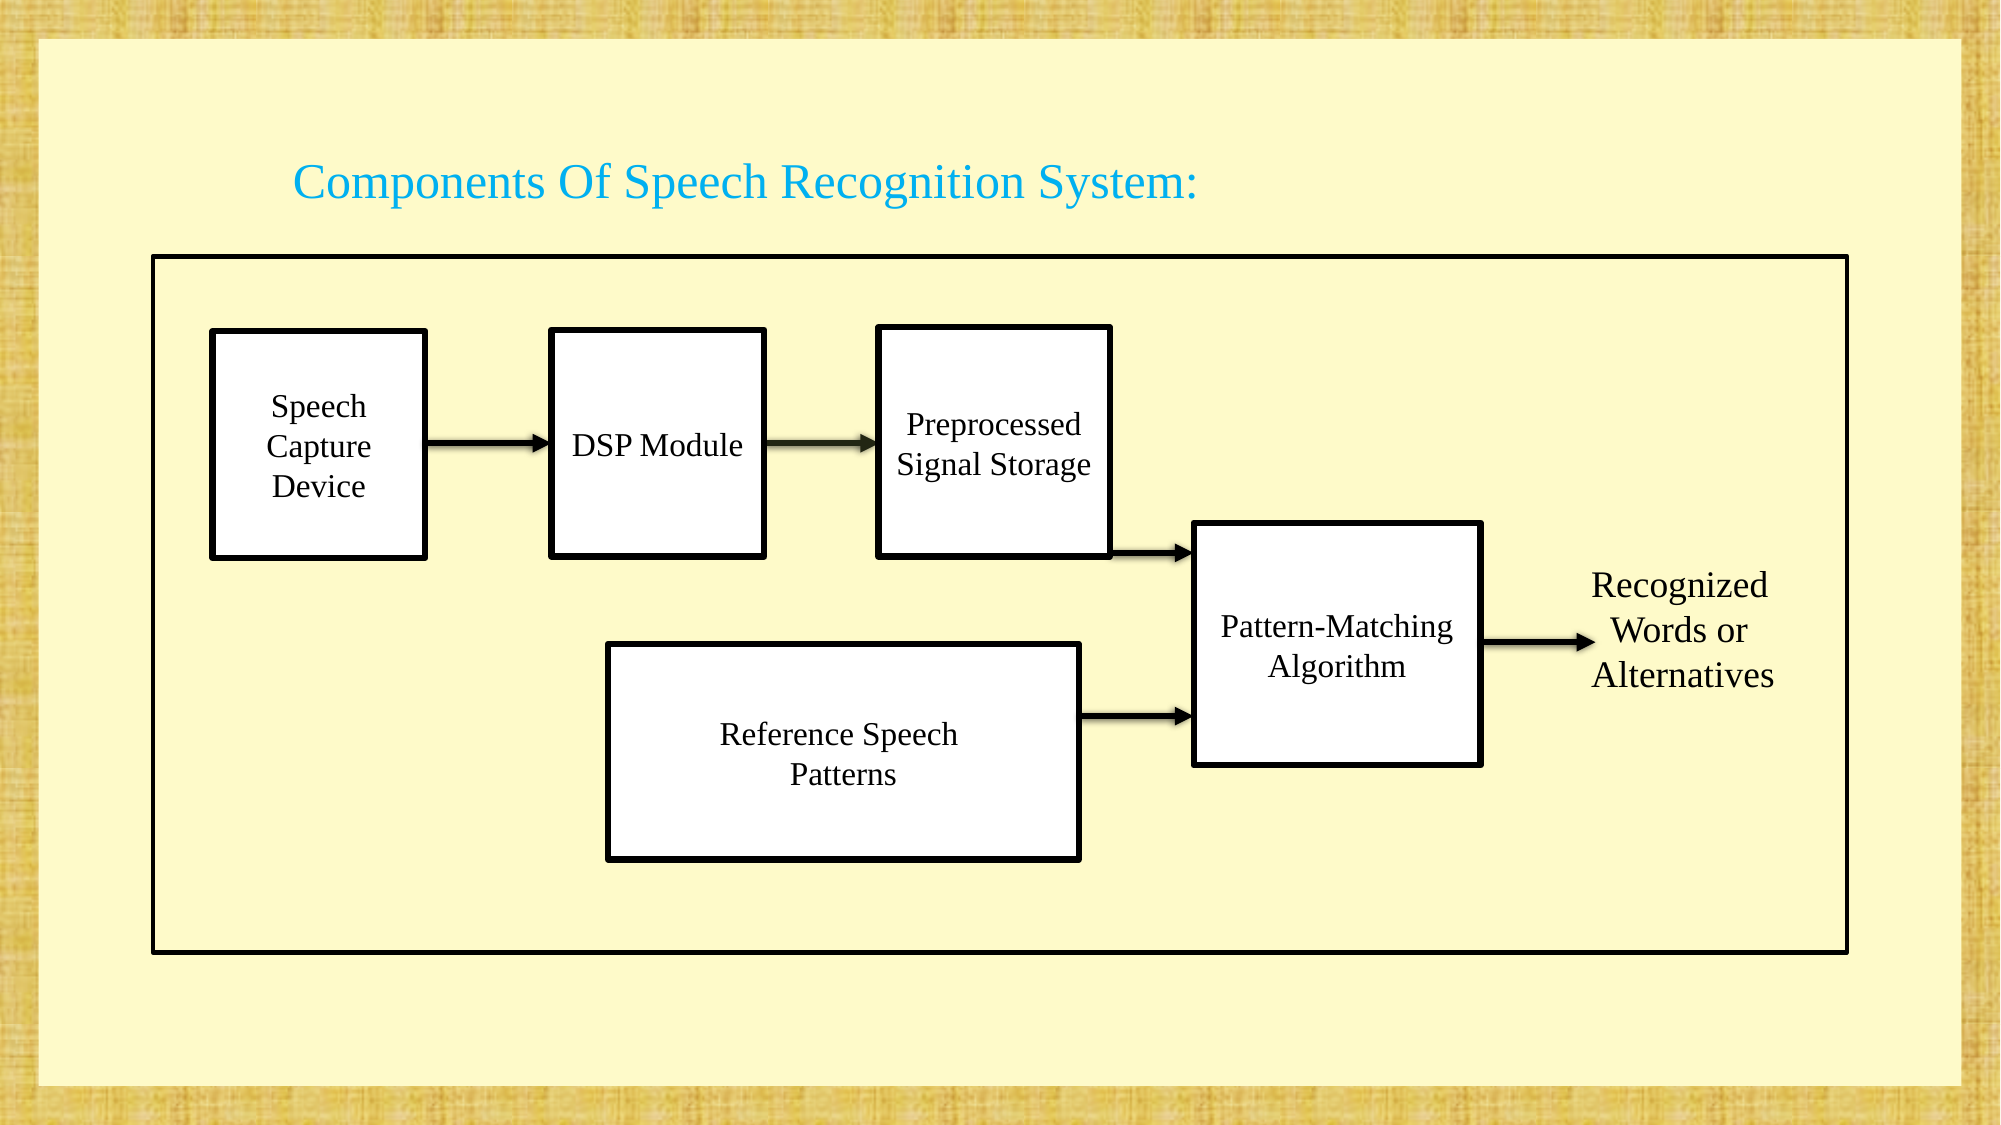

Components Of Speech Recognition System:

Preprocessed Signal Storage
DSP Module
Speech Capture Device
Pattern-Matching Algorithm
Recognized
  Words or Alternatives
Reference Speech
Patterns